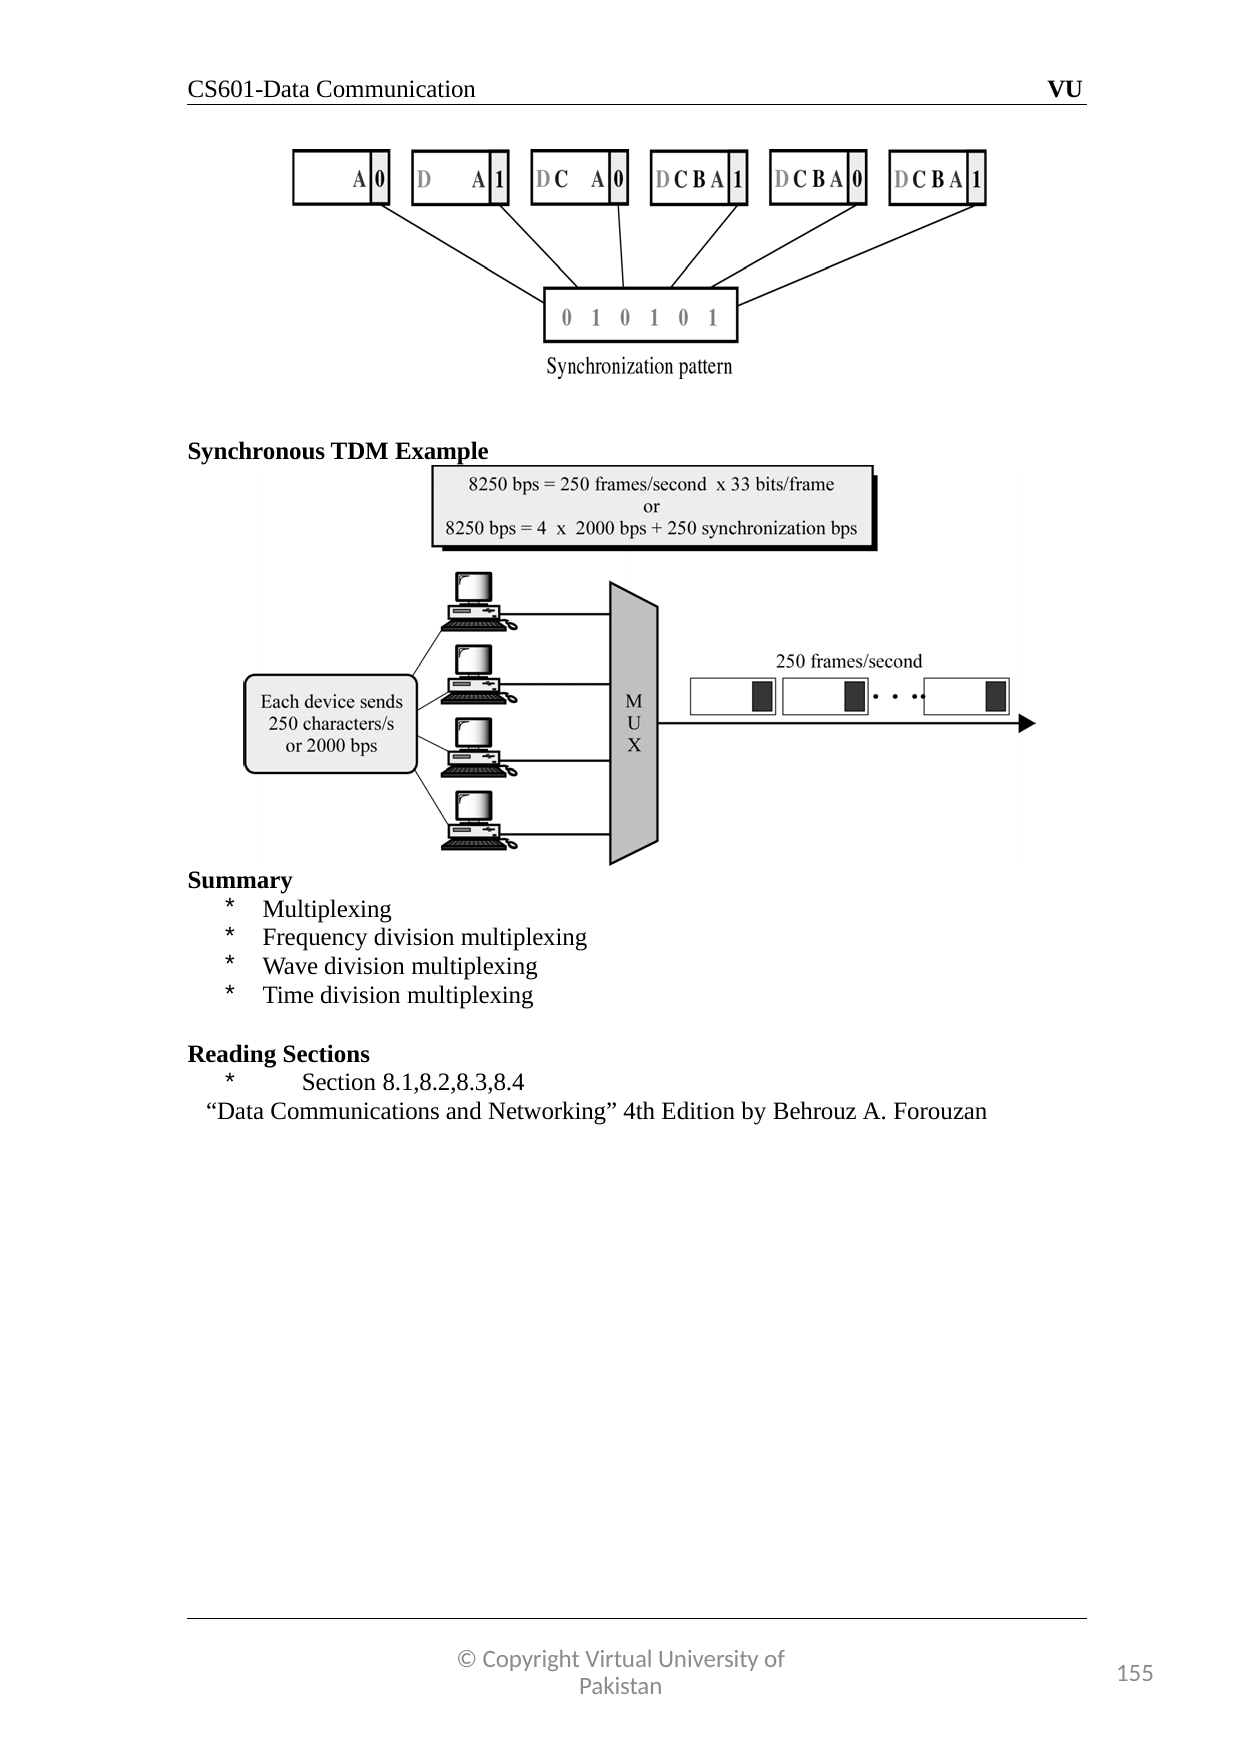

CS601-Data Communication
VU

Synchronous TDM Example

Summary
Multiplexing
Frequency division multiplexing
Wave division multiplexing
Time division multiplexing

Reading Sections
*	Section 8.1,8.2,8.3,8.4
“Data Communications and Networking” 4th Edition by Behrouz A. Forouzan

© Copyright Virtual University of Pakistan
155